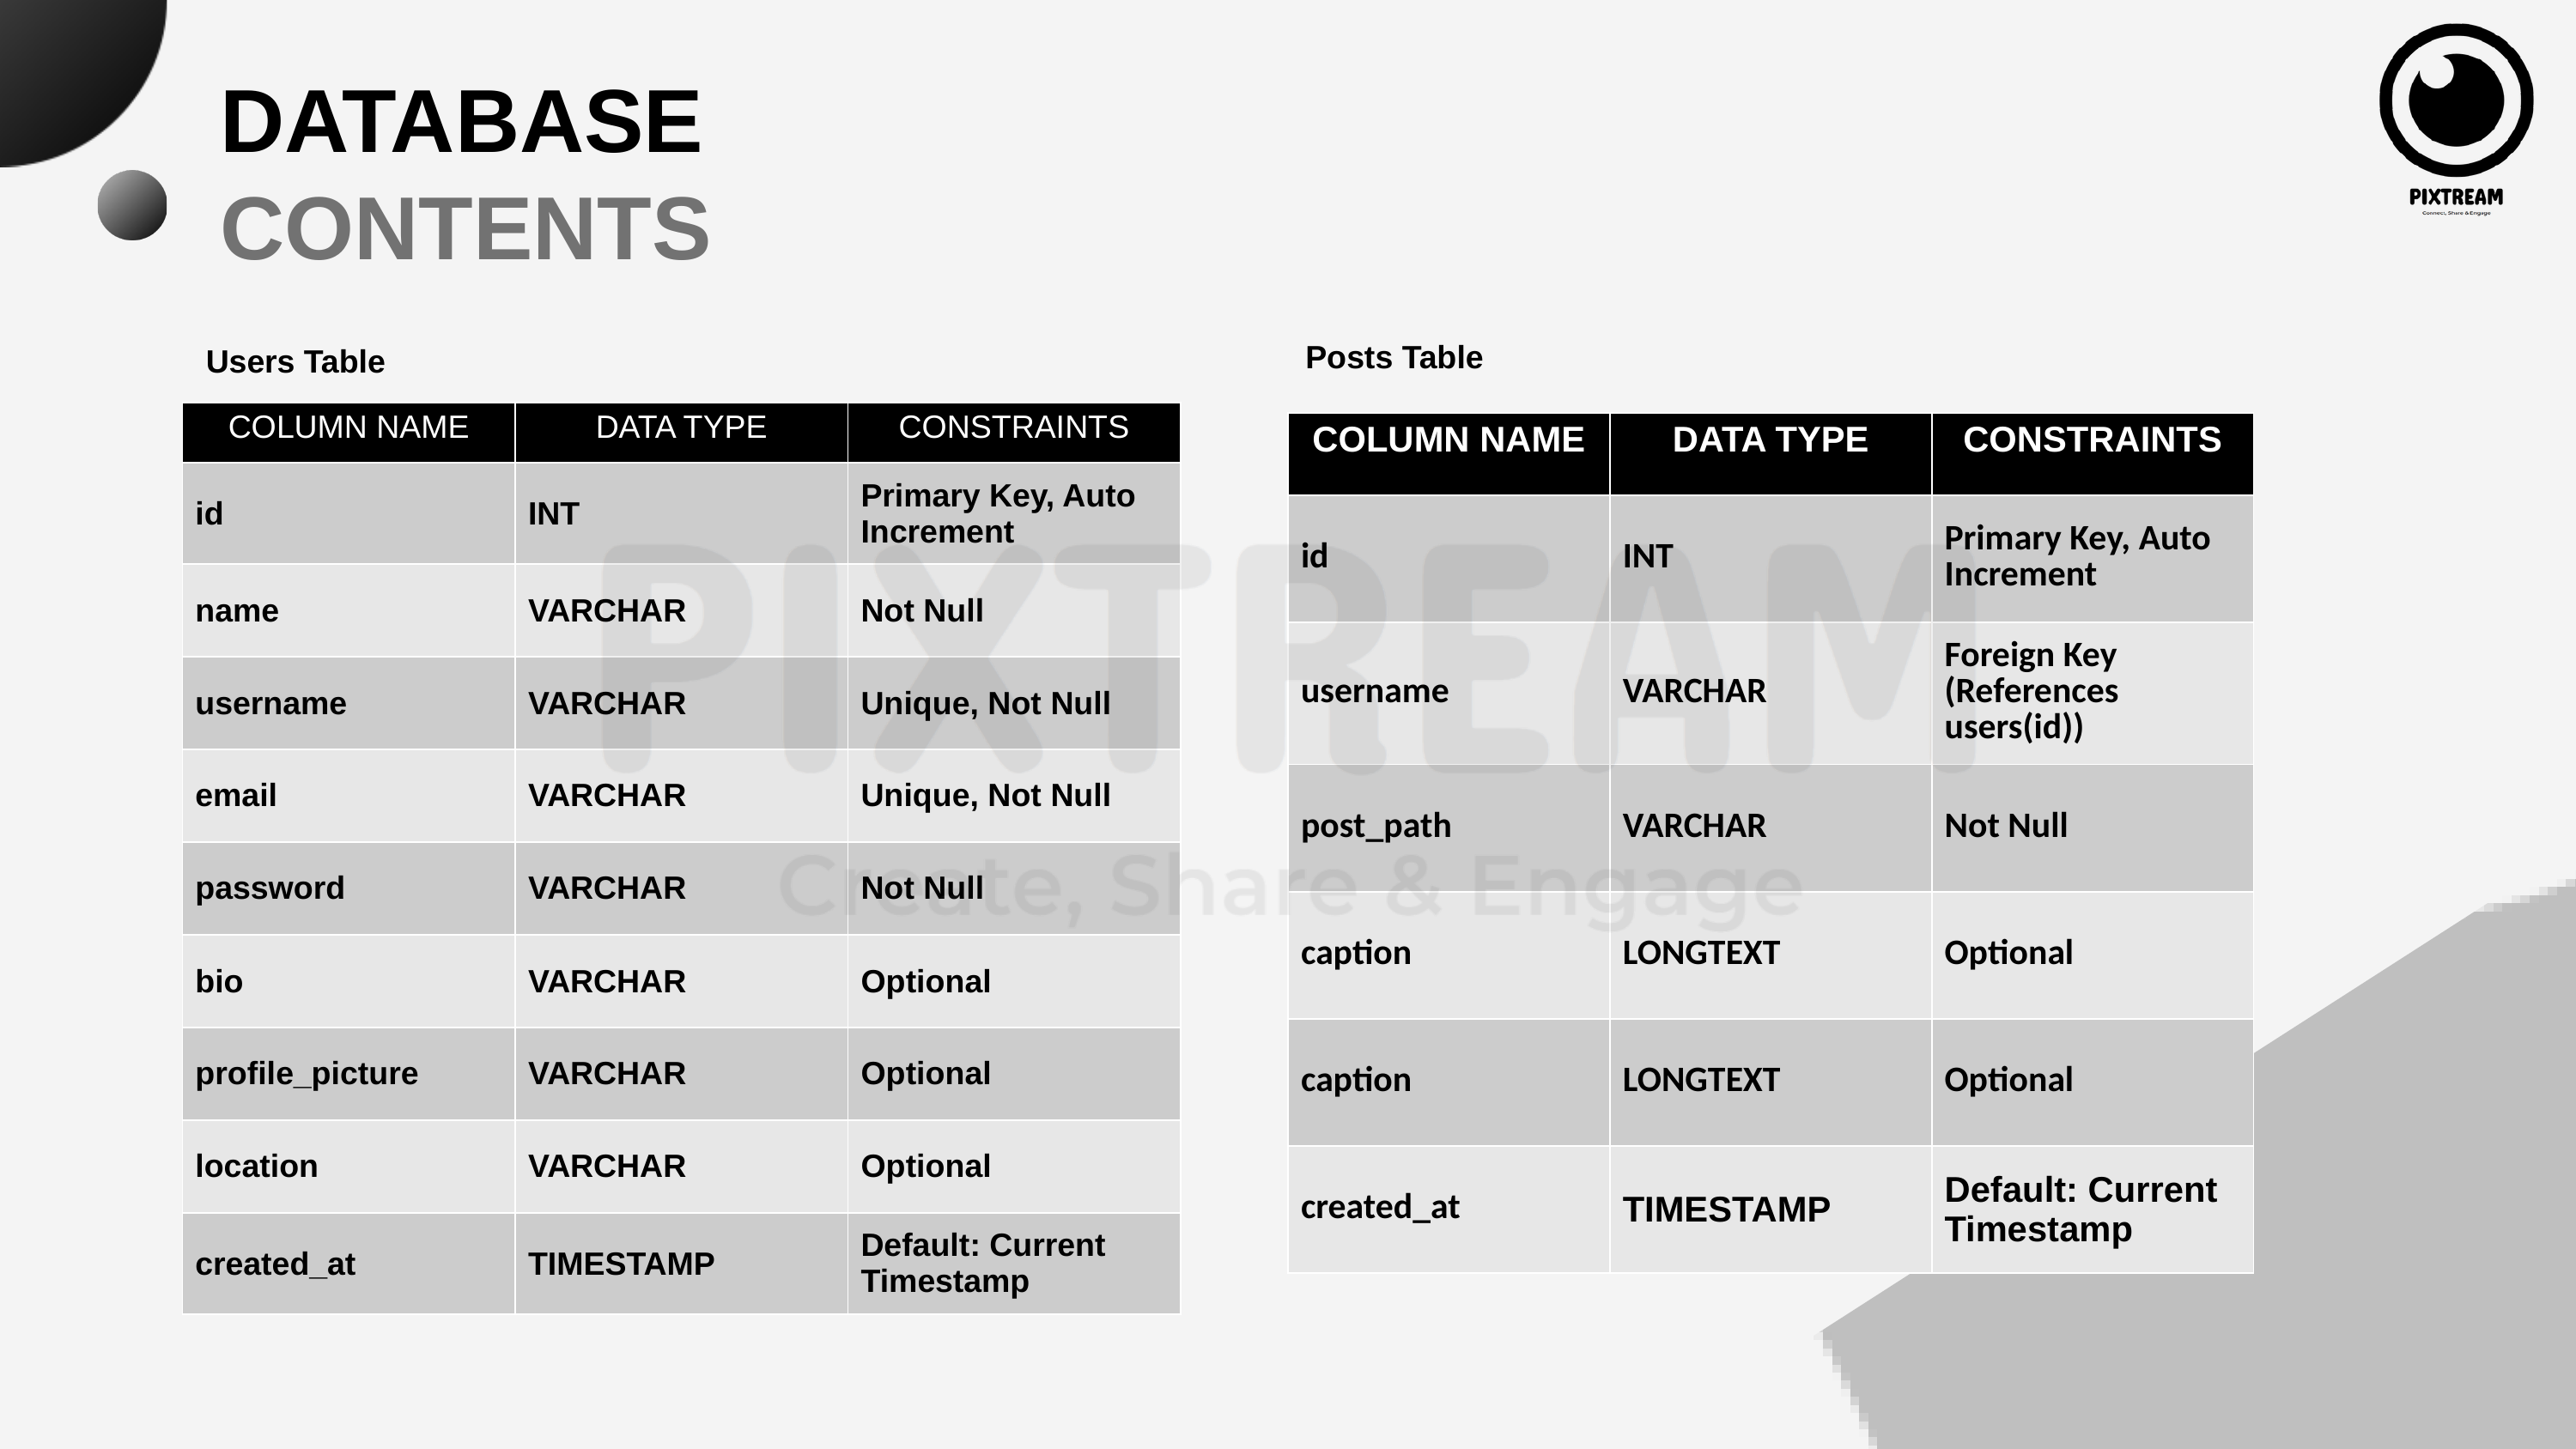

DATABASE
CONTENTS

Posts Table
Users Table
| COLUMN NAME | DATA TYPE | CONSTRAINTS |
| --- | --- | --- |
| id | INT | Primary Key, Auto Increment |
| name | VARCHAR | Not Null |
| username | VARCHAR | Unique, Not Null |
| email | VARCHAR | Unique, Not Null |
| password | VARCHAR | Not Null |
| bio | VARCHAR | Optional |
| profile\_picture | VARCHAR | Optional |
| location | VARCHAR | Optional |
| created\_at | TIMESTAMP | Default: Current Timestamp |
| COLUMN NAME | DATA TYPE | CONSTRAINTS |
| --- | --- | --- |
| id | INT | Primary Key, Auto Increment |
| username | VARCHAR | Foreign Key (References users(id)) |
| post\_path | VARCHAR | Not Null |
| caption | LONGTEXT | Optional |
| caption | LONGTEXT | Optional |
| created\_at | TIMESTAMP | Default: Current Timestamp |